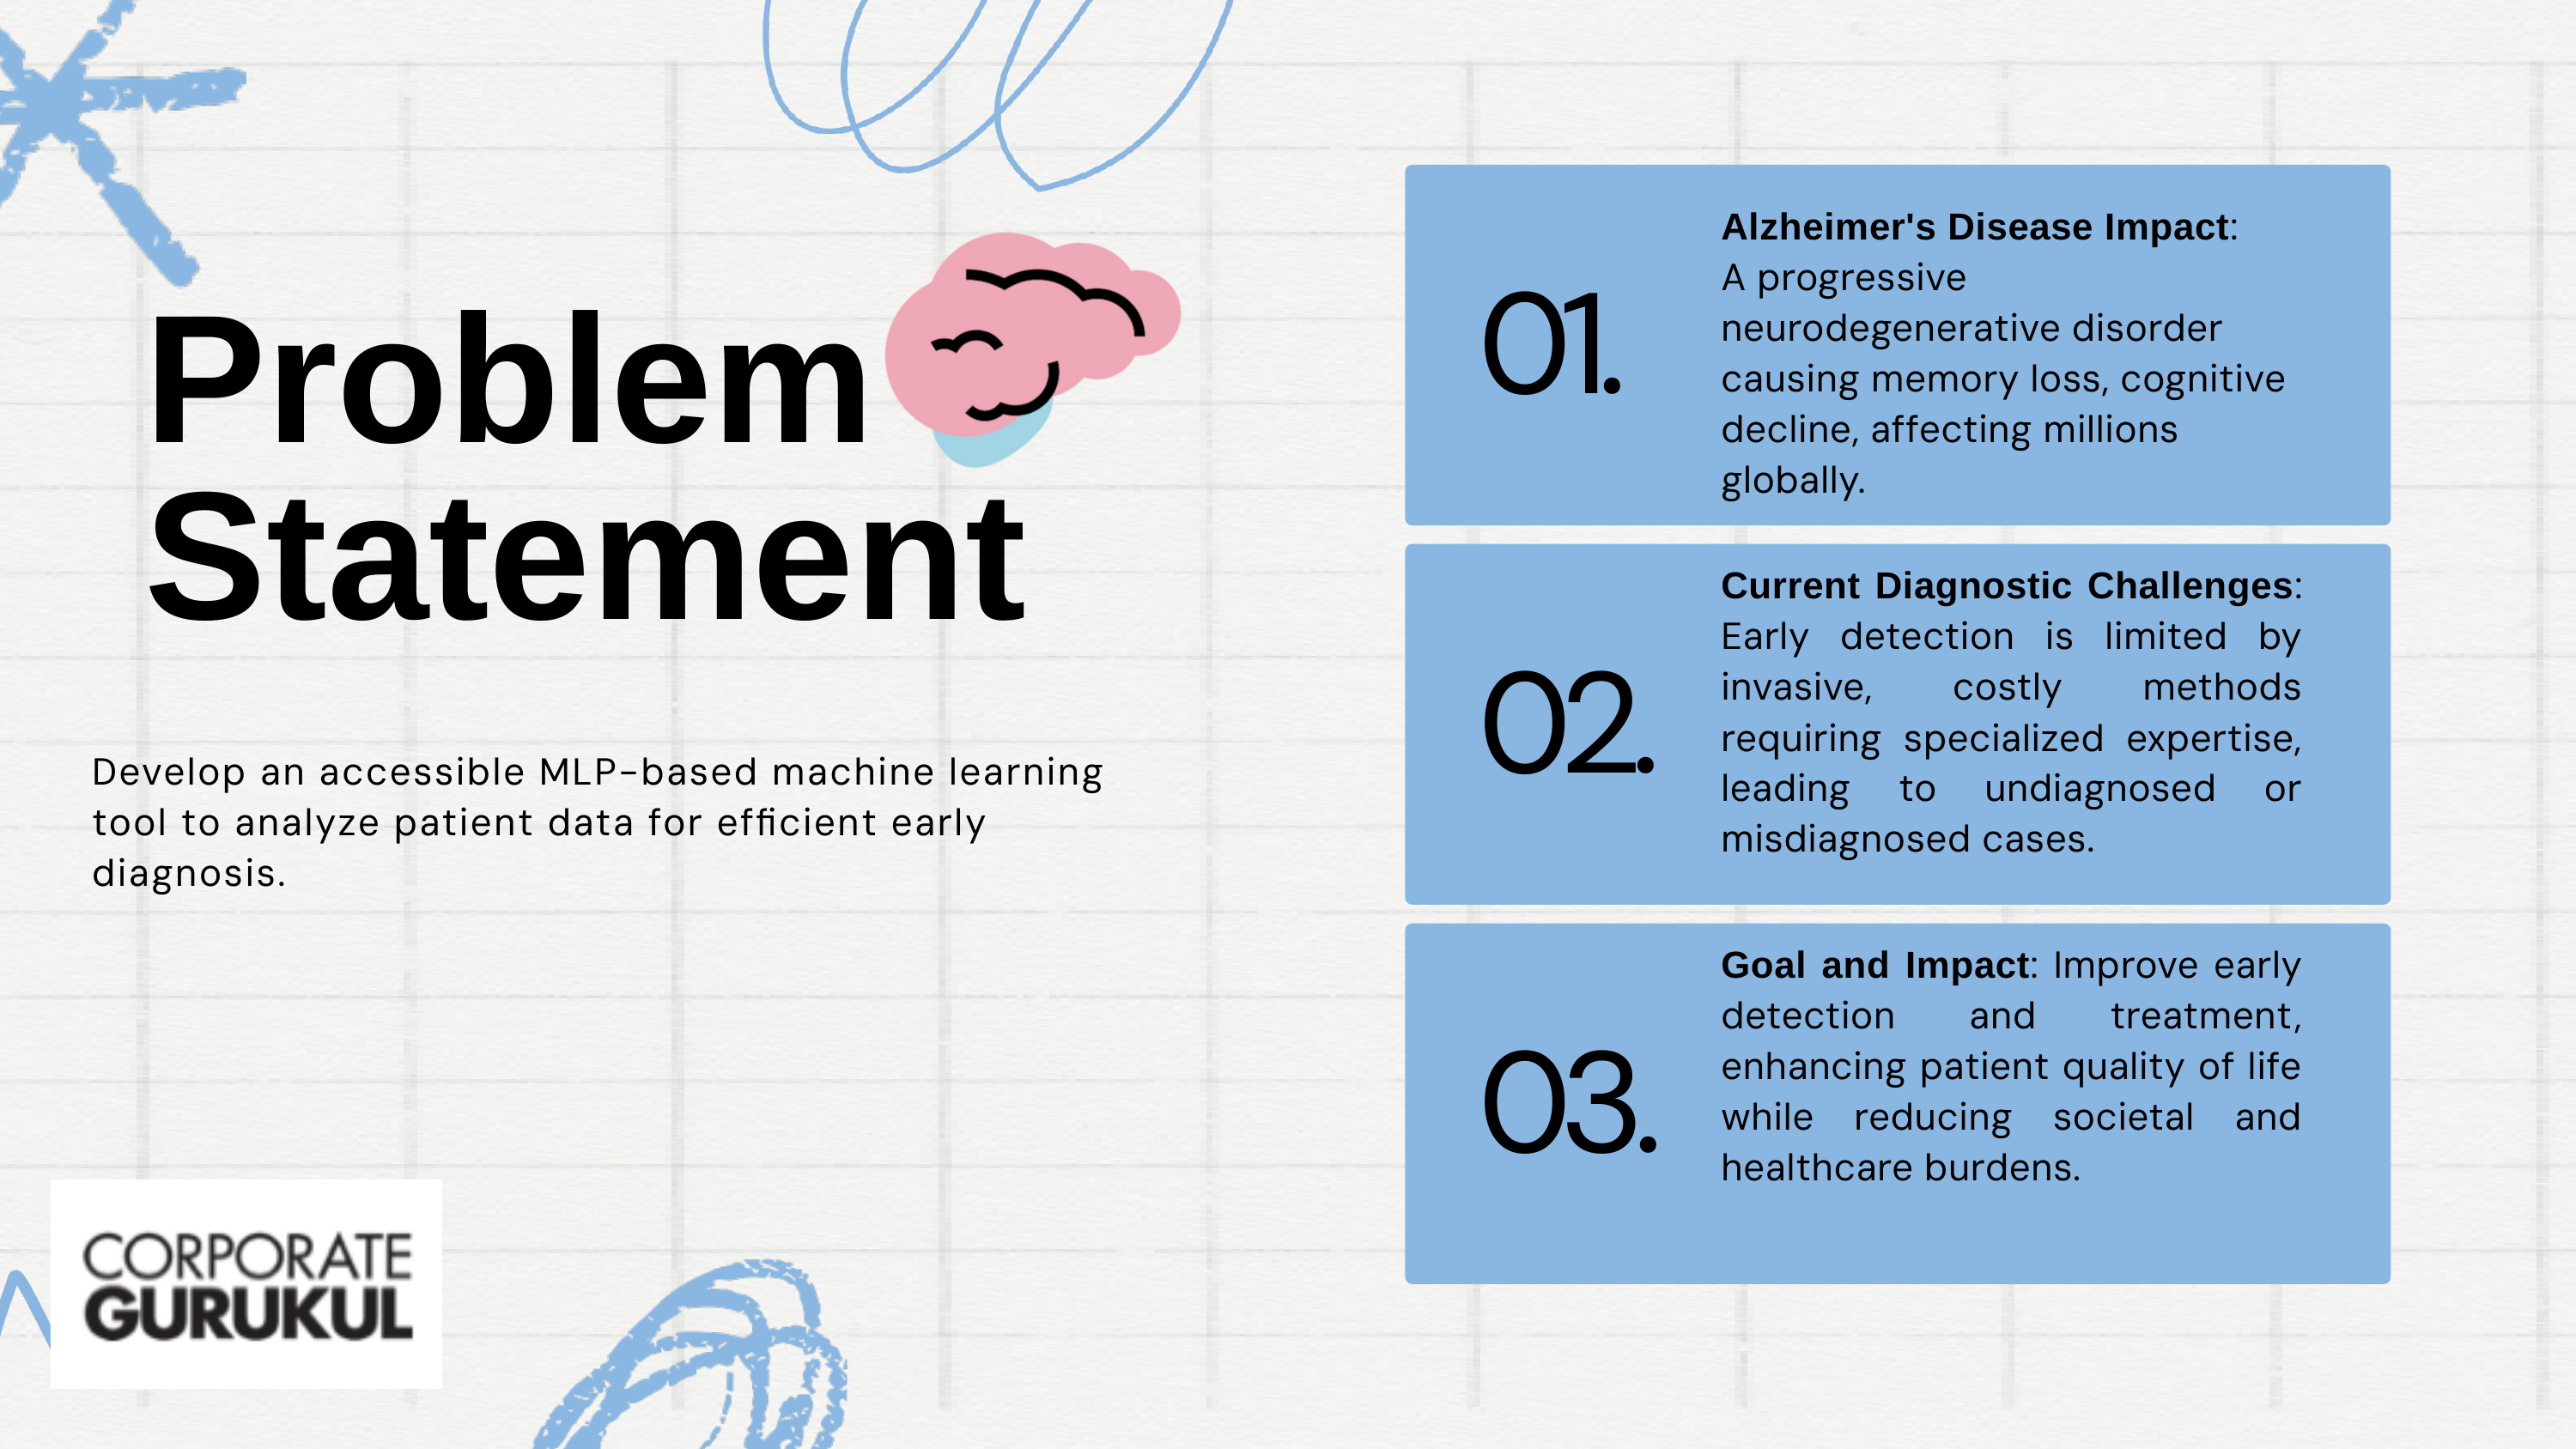

Alzheimer's Disease Impact:
A progressive neurodegenerative disorder causing memory loss, cognitive decline, affecting millions globally.

Problem Statement
01.

Current Diagnostic Challenges: Early detection is limited by invasive, costly methods requiring specialized expertise, leading to undiagnosed or misdiagnosed cases.

02.
Develop an accessible MLP-based machine learning tool to analyze patient data for efficient early diagnosis.

Goal and Impact: Improve early detection and treatment, enhancing patient quality of life while reducing societal and healthcare burdens.

03.